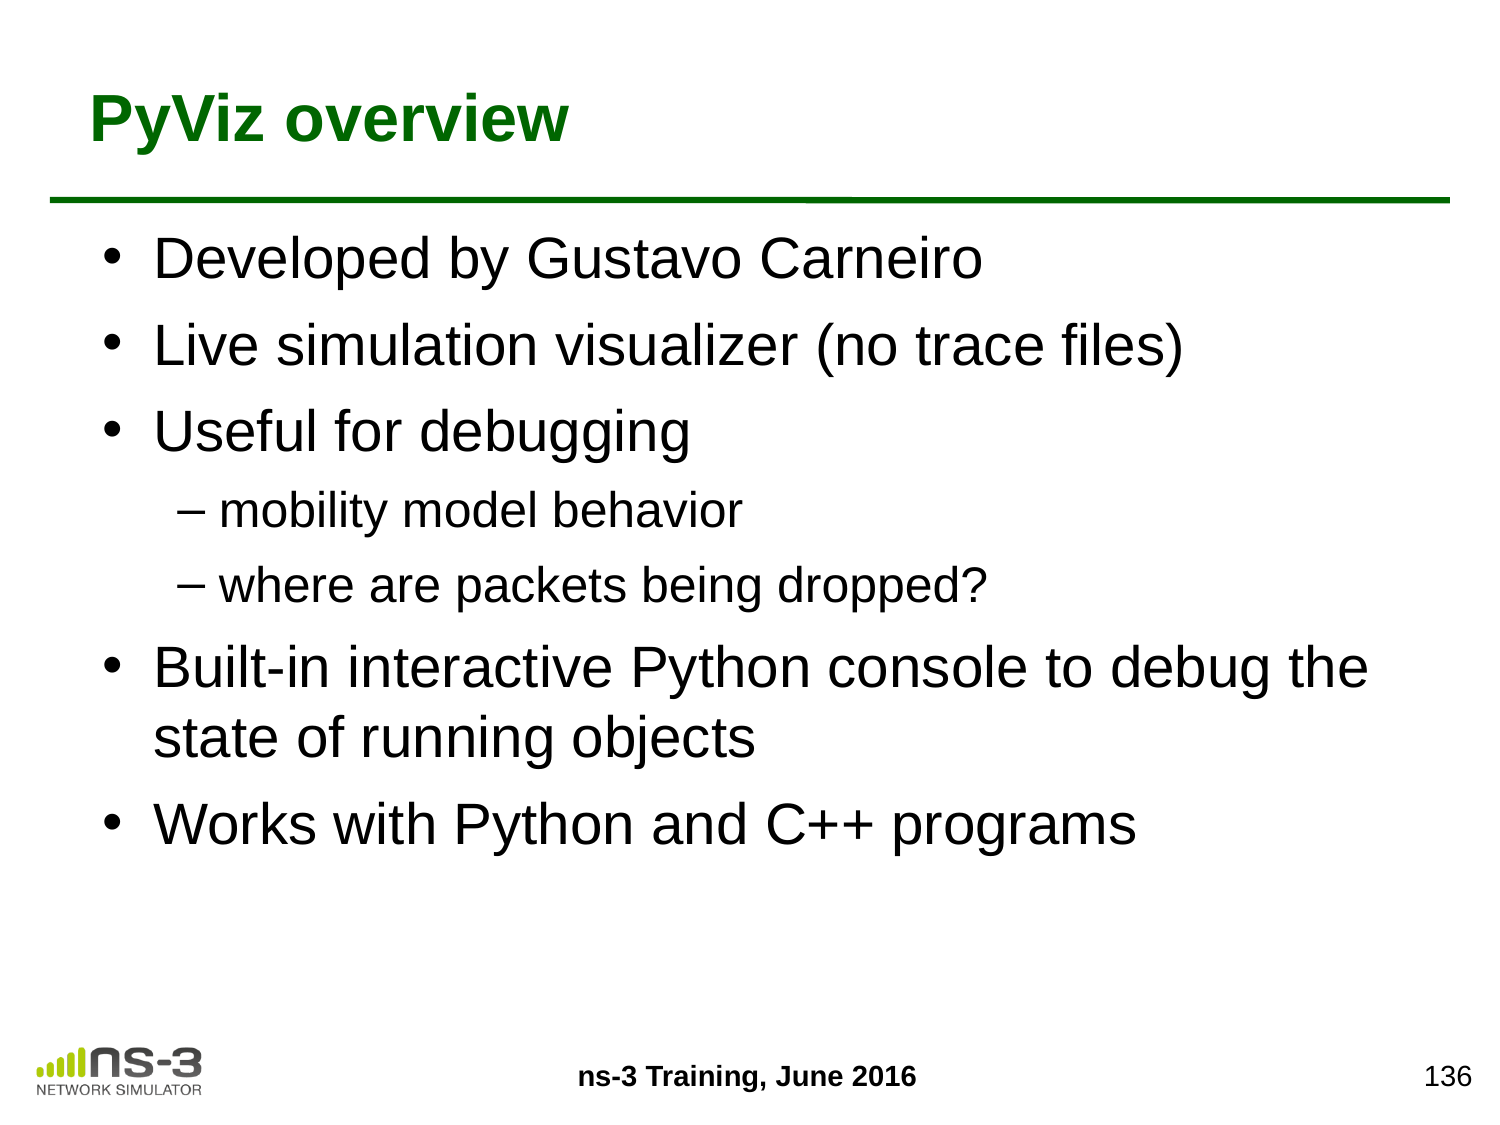

# PyViz overview
Developed by Gustavo Carneiro
Live simulation visualizer (no trace files)
Useful for debugging
mobility model behavior
where are packets being dropped?
Built-in interactive Python console to debug the state of running objects
Works with Python and C++ programs
136
ns-3 Training, June 2016